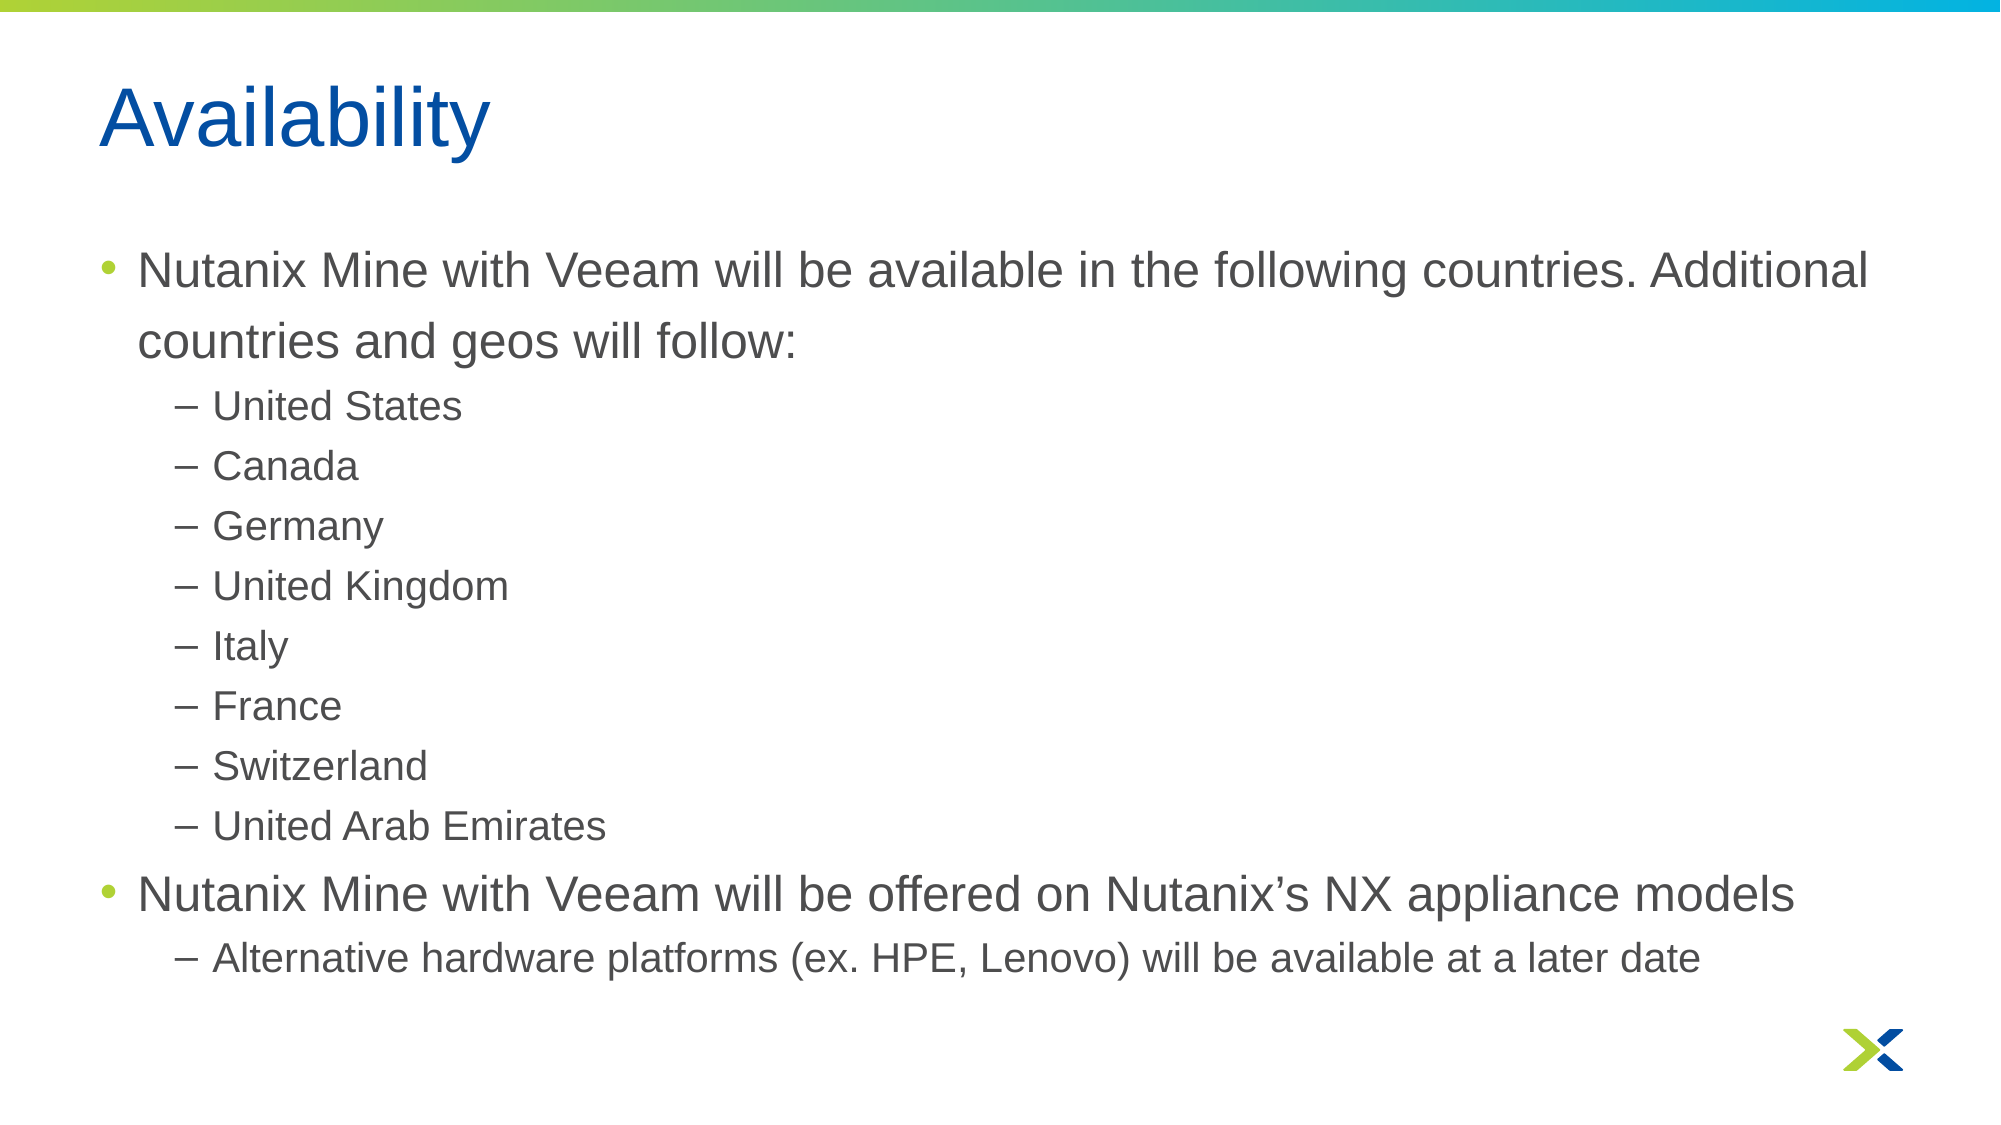

# Availability
Nutanix Mine with Veeam will be available in the following countries. Additional countries and geos will follow:
United States
Canada
Germany
United Kingdom
Italy
France
Switzerland
United Arab Emirates
Nutanix Mine with Veeam will be offered on Nutanix’s NX appliance models
Alternative hardware platforms (ex. HPE, Lenovo) will be available at a later date